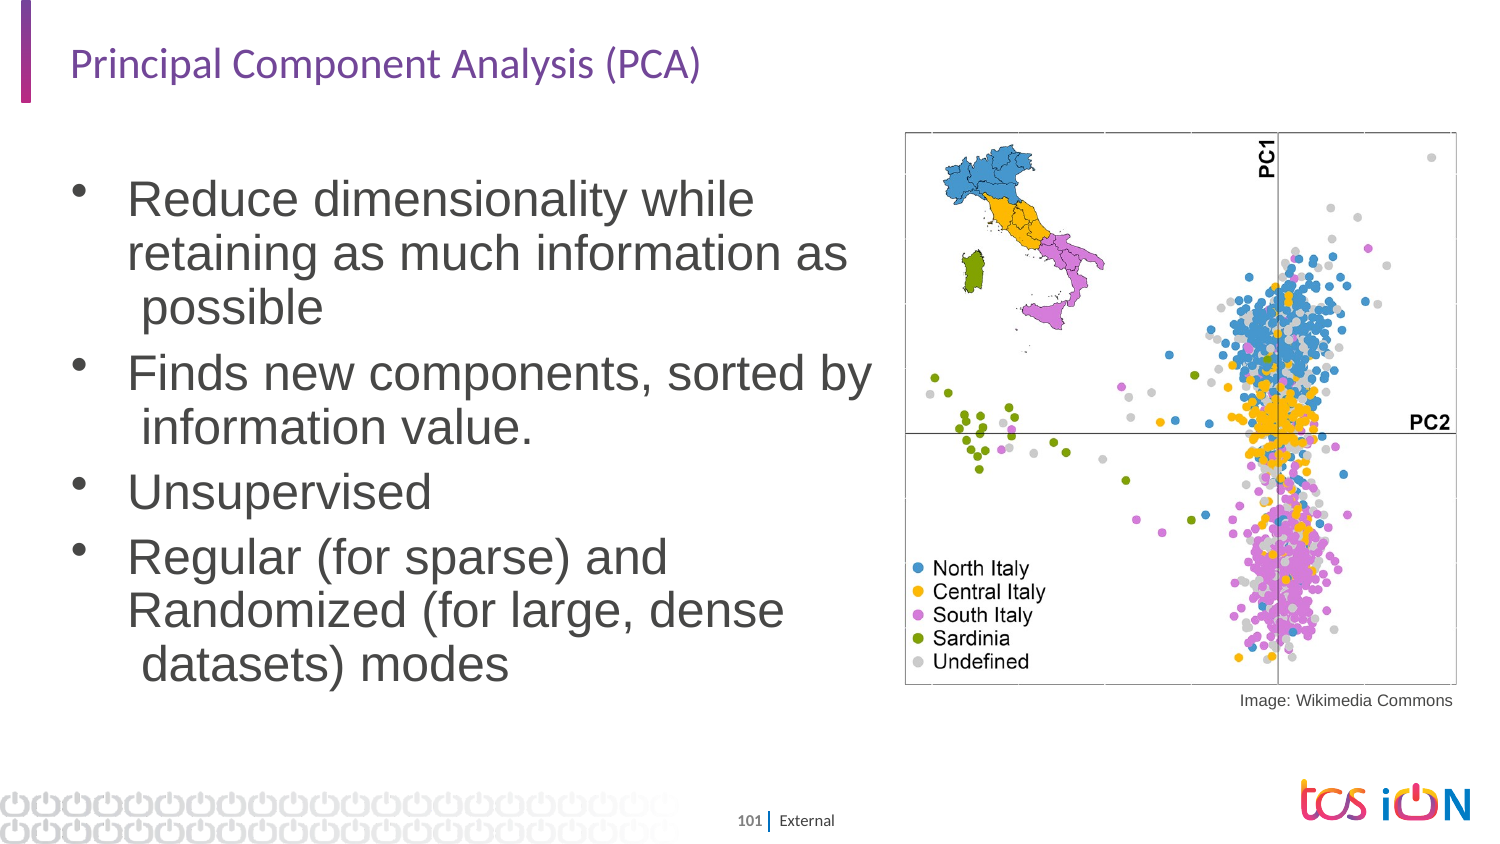

# Principal Component Analysis (PCA)

Reduce dimensionality while  retaining as much information as  possible
Finds new components, sorted by  information value.
Unsupervised
Regular (for sparse) and  Randomized (for large, dense  datasets) modes
Image: Wikimedia Commons